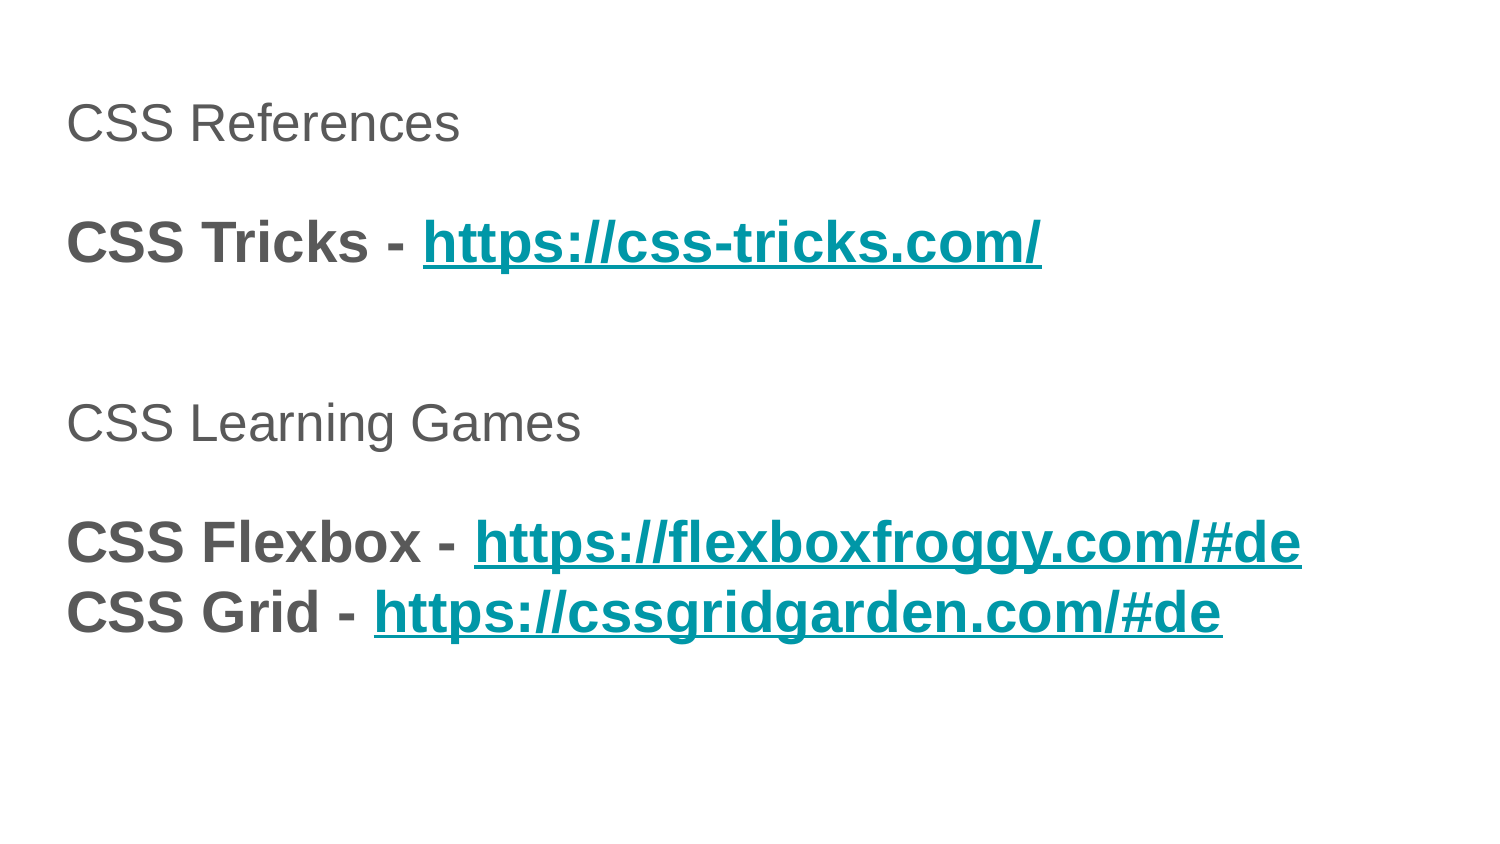

# CSS References
CSS Tricks - https://css-tricks.com/
CSS Learning Games
CSS Flexbox - https://flexboxfroggy.com/#de
CSS Grid - https://cssgridgarden.com/#de